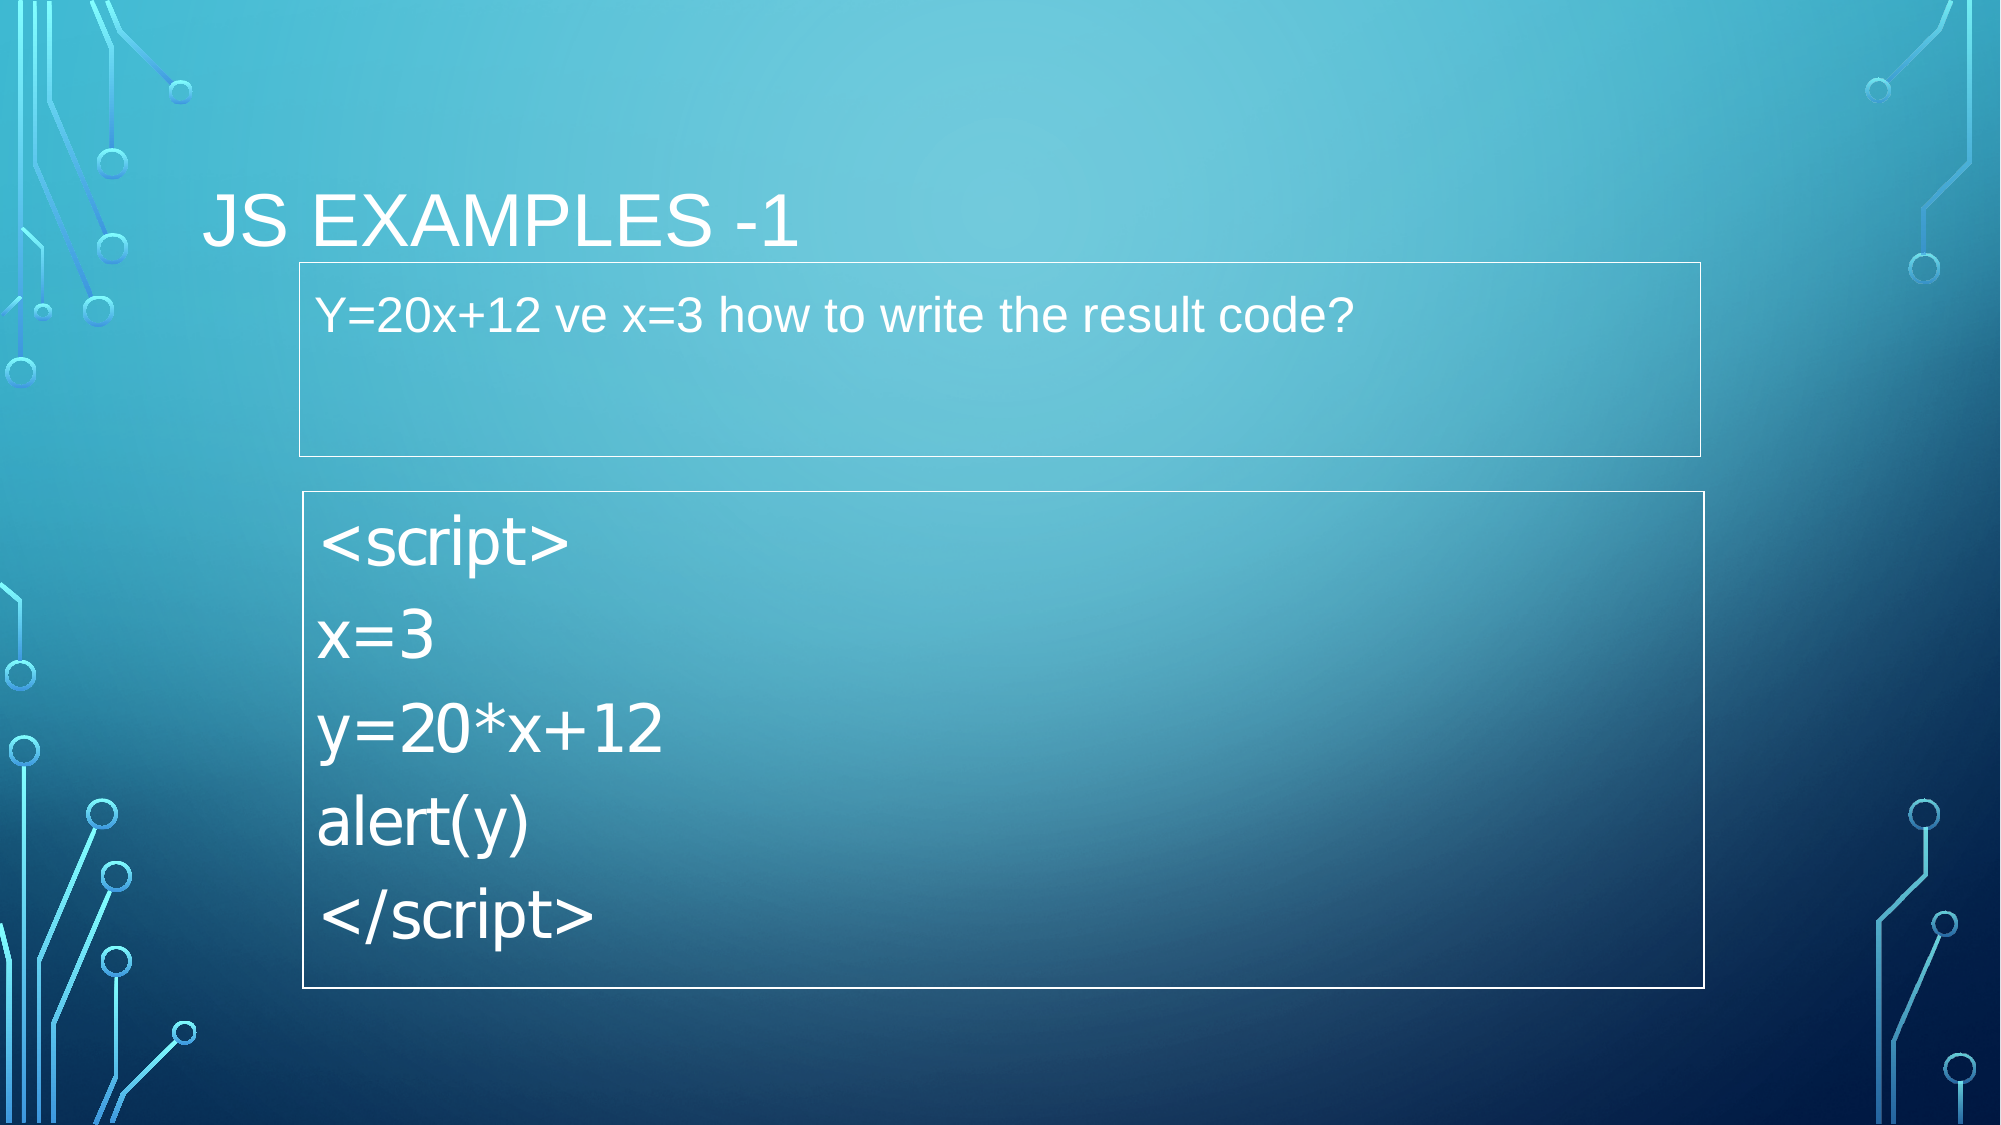

# JS Examples -1
Y=20x+12 ve x=3 how to write the result code?
<script>
x=3
y=20*x+12
alert(y)
</script>